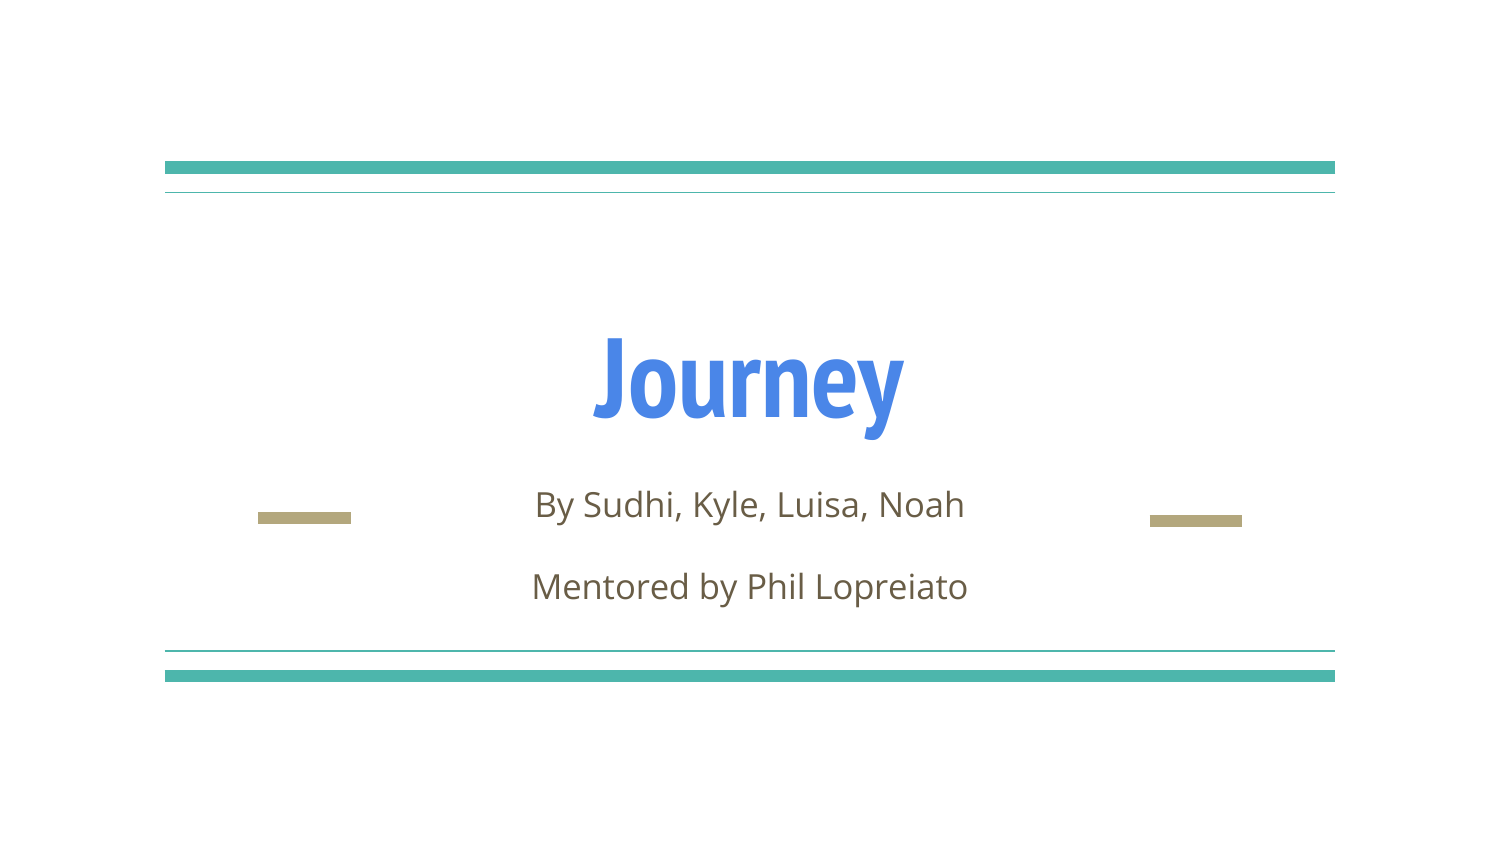

# Journey
By Sudhi, Kyle, Luisa, Noah

Mentored by Phil Lopreiato